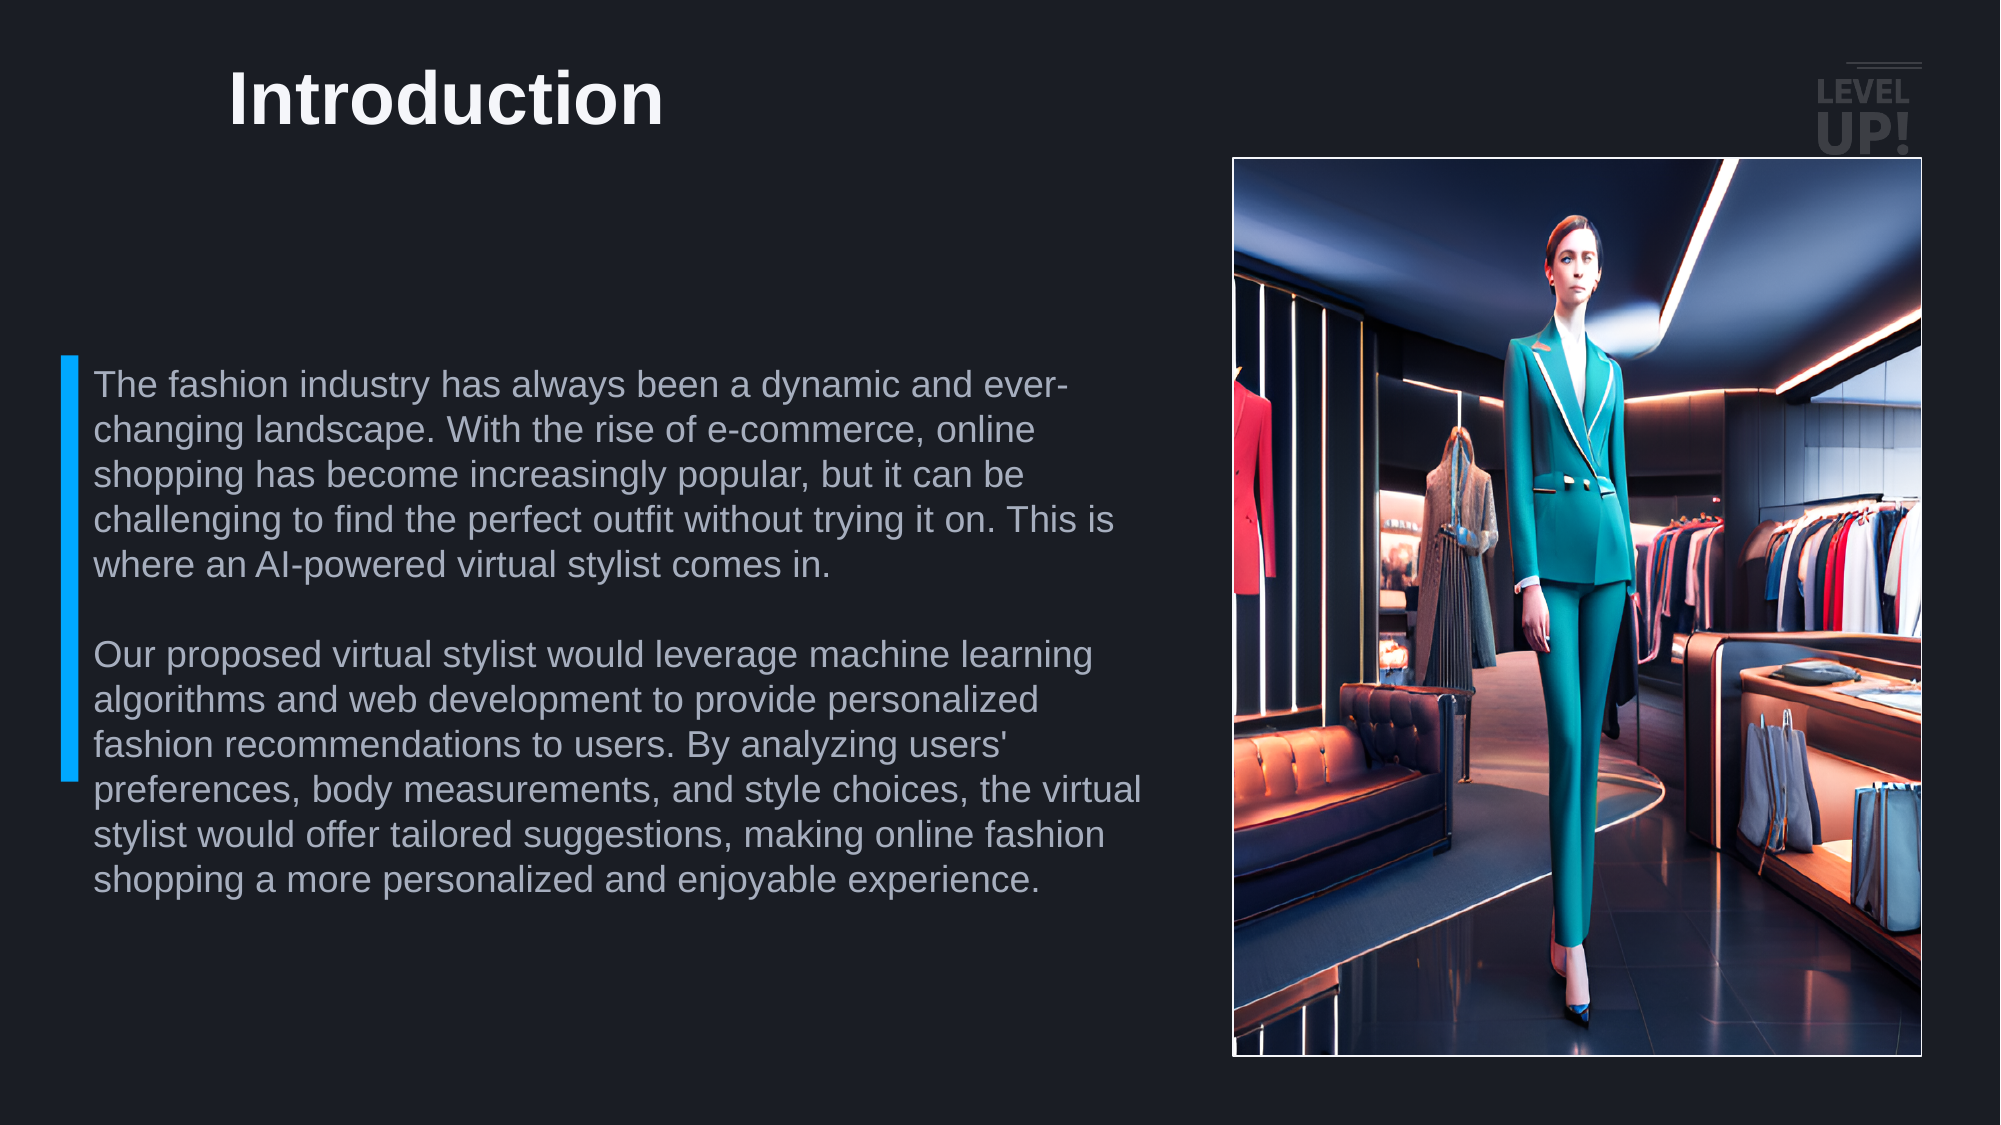

Introduction

The fashion industry has always been a dynamic and ever-changing landscape. With the rise of e-commerce, online shopping has become increasingly popular, but it can be challenging to find the perfect outfit without trying it on. This is where an AI-powered virtual stylist comes in.

Our proposed virtual stylist would leverage machine learning algorithms and web development to provide personalized fashion recommendations to users. By analyzing users' preferences, body measurements, and style choices, the virtual stylist would offer tailored suggestions, making online fashion shopping a more personalized and enjoyable experience.